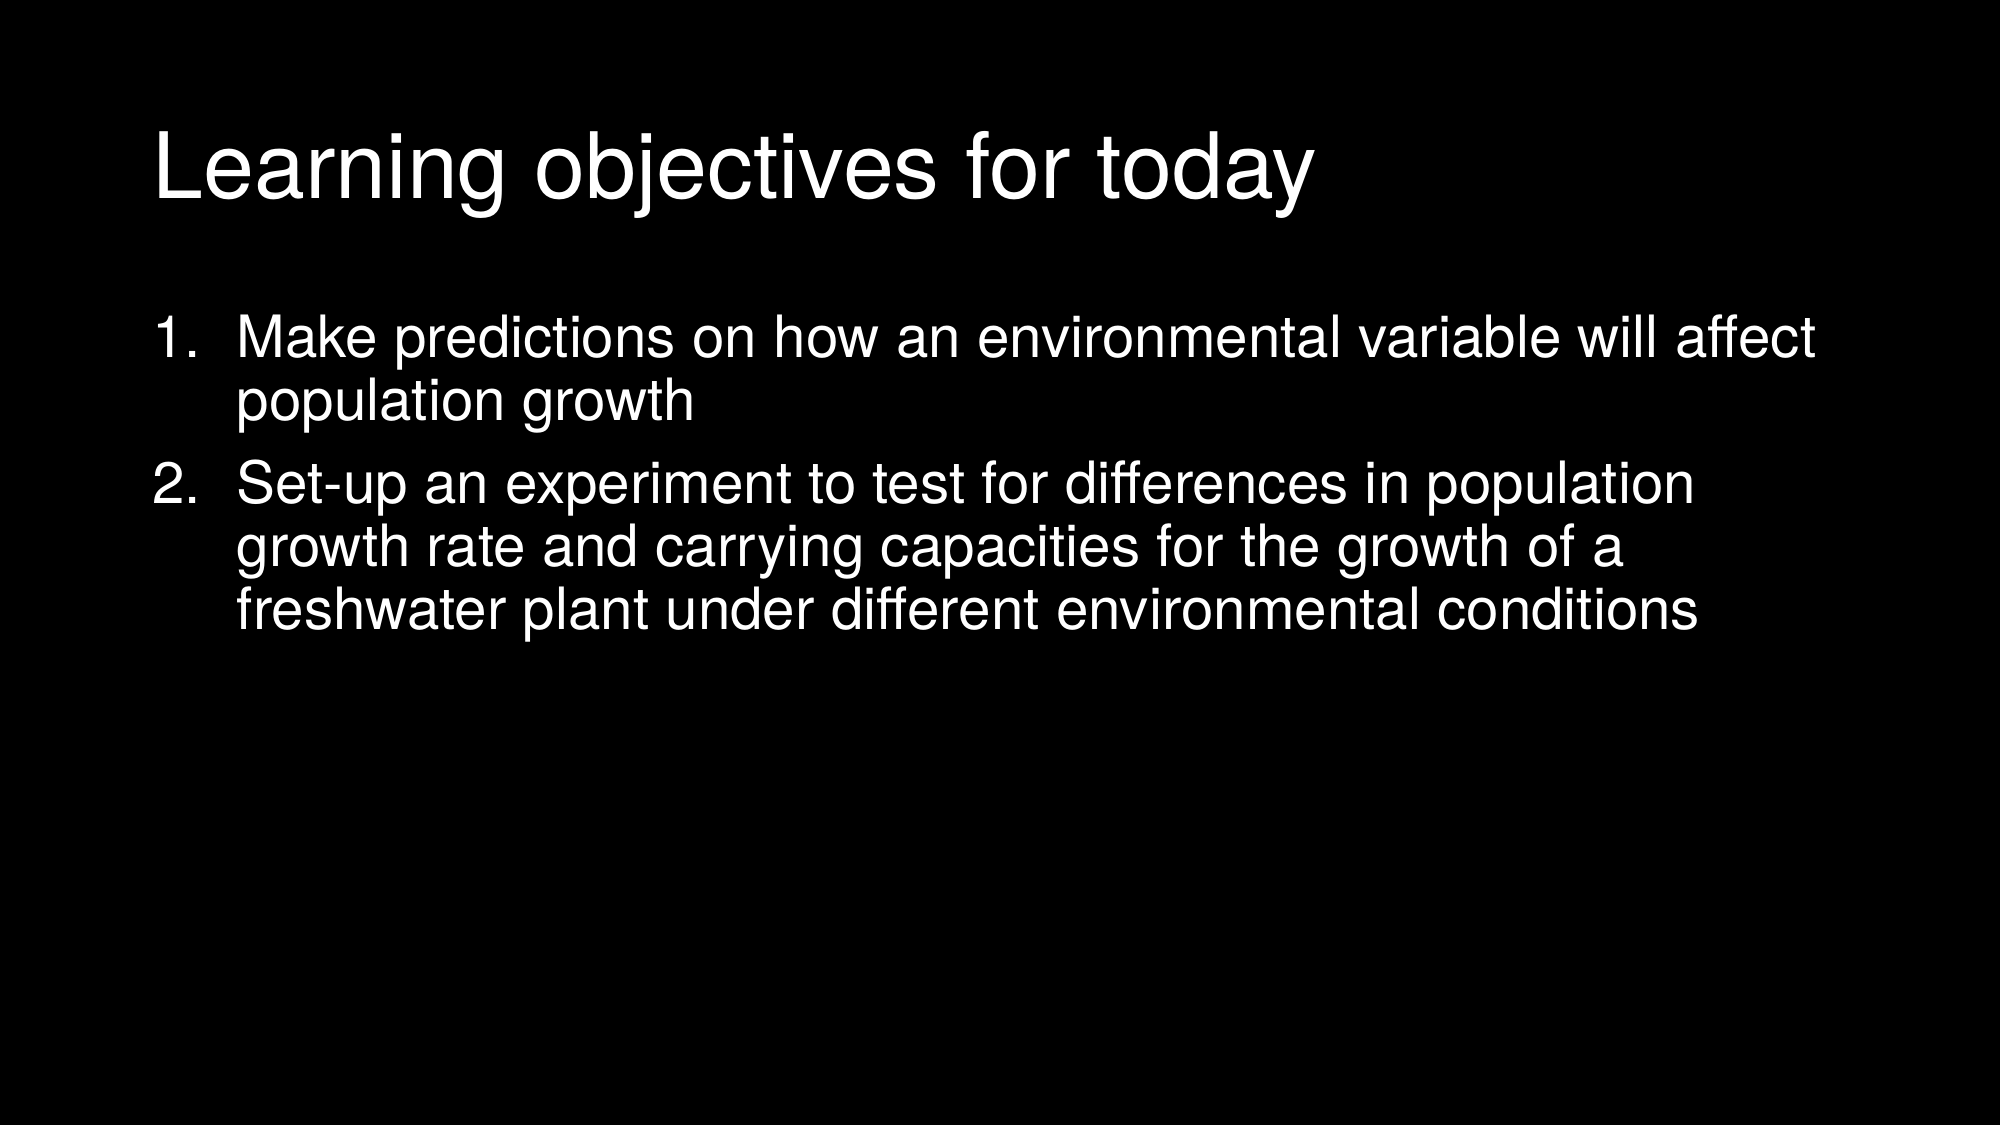

# Learning objectives for today
Make predictions on how an environmental variable will affect population growth
Set-up an experiment to test for differences in population growth rate and carrying capacities for the growth of a freshwater plant under different environmental conditions